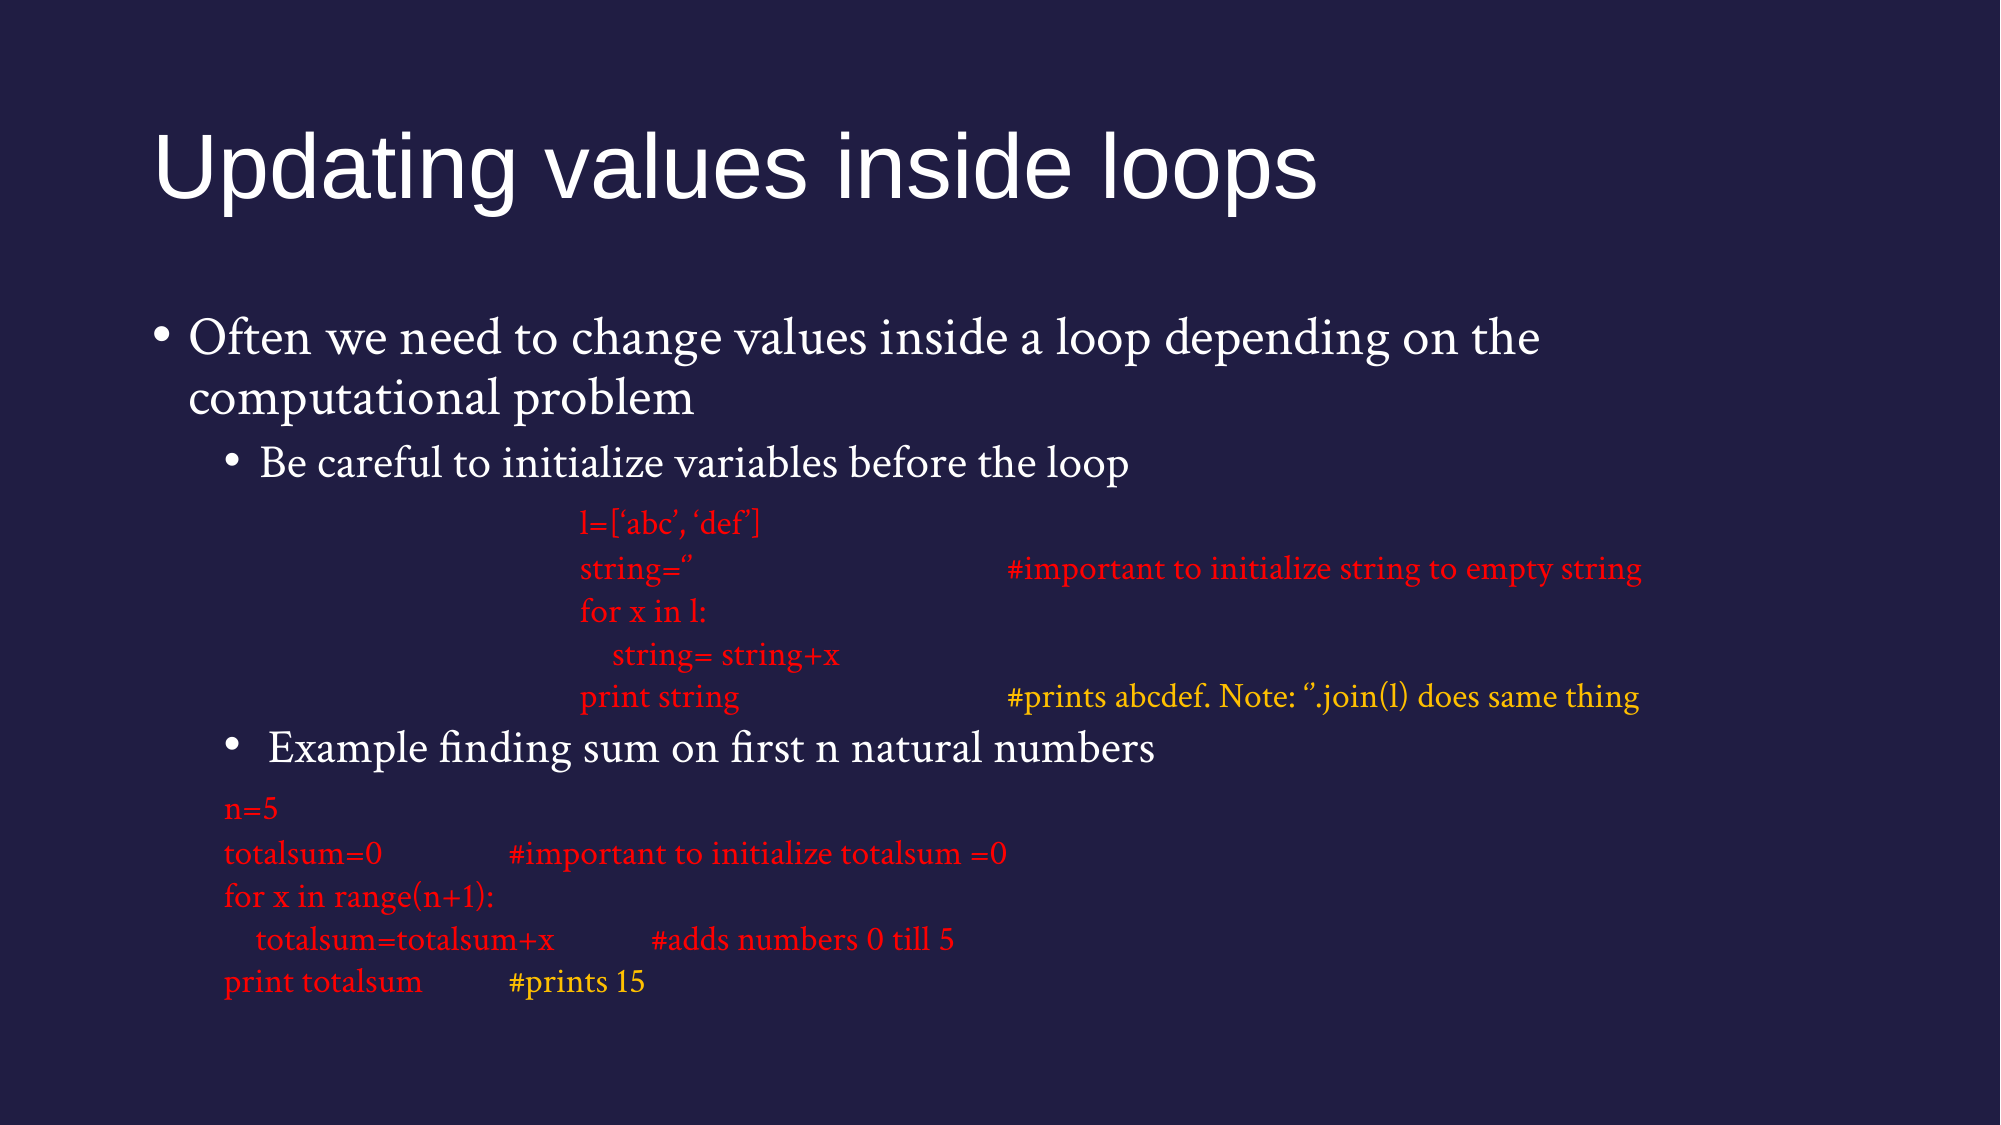

# Updating values inside loops
Often we need to change values inside a loop depending on the computational problem
Be careful to initialize variables before the loop
			l=[‘abc’, ‘def’]
			string=‘’			#important to initialize string to empty string
			for x in l:
			    string= string+x
			print string		#prints abcdef. Note: ‘’.join(l) does same thing
Example finding sum on first n natural numbers
			n=5
			totalsum=0			#important to initialize totalsum =0
			for x in range(n+1):
			    totalsum=totalsum+x		#adds numbers 0 till 5
			print totalsum			#prints 15